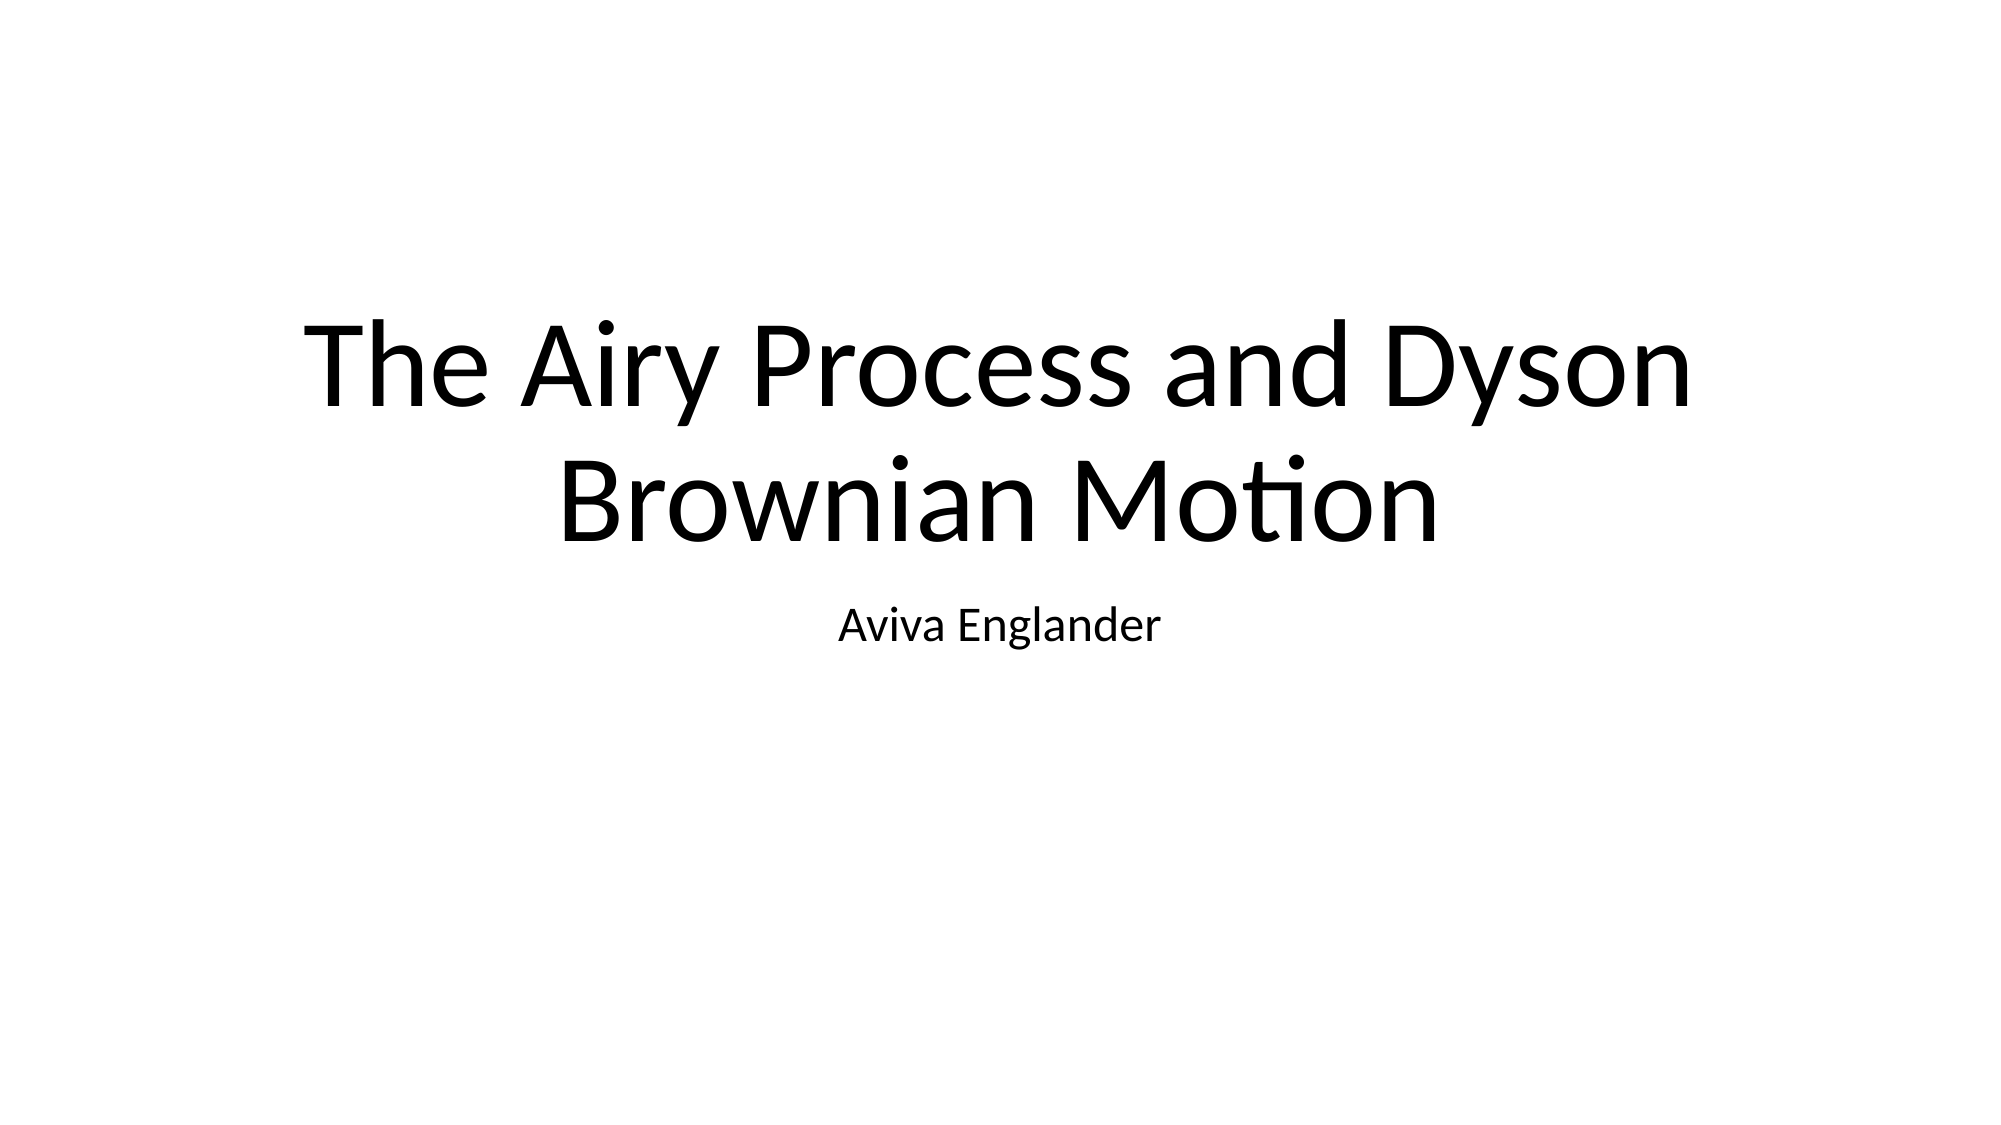

# The Airy Process and Dyson Brownian Motion
Aviva Englander